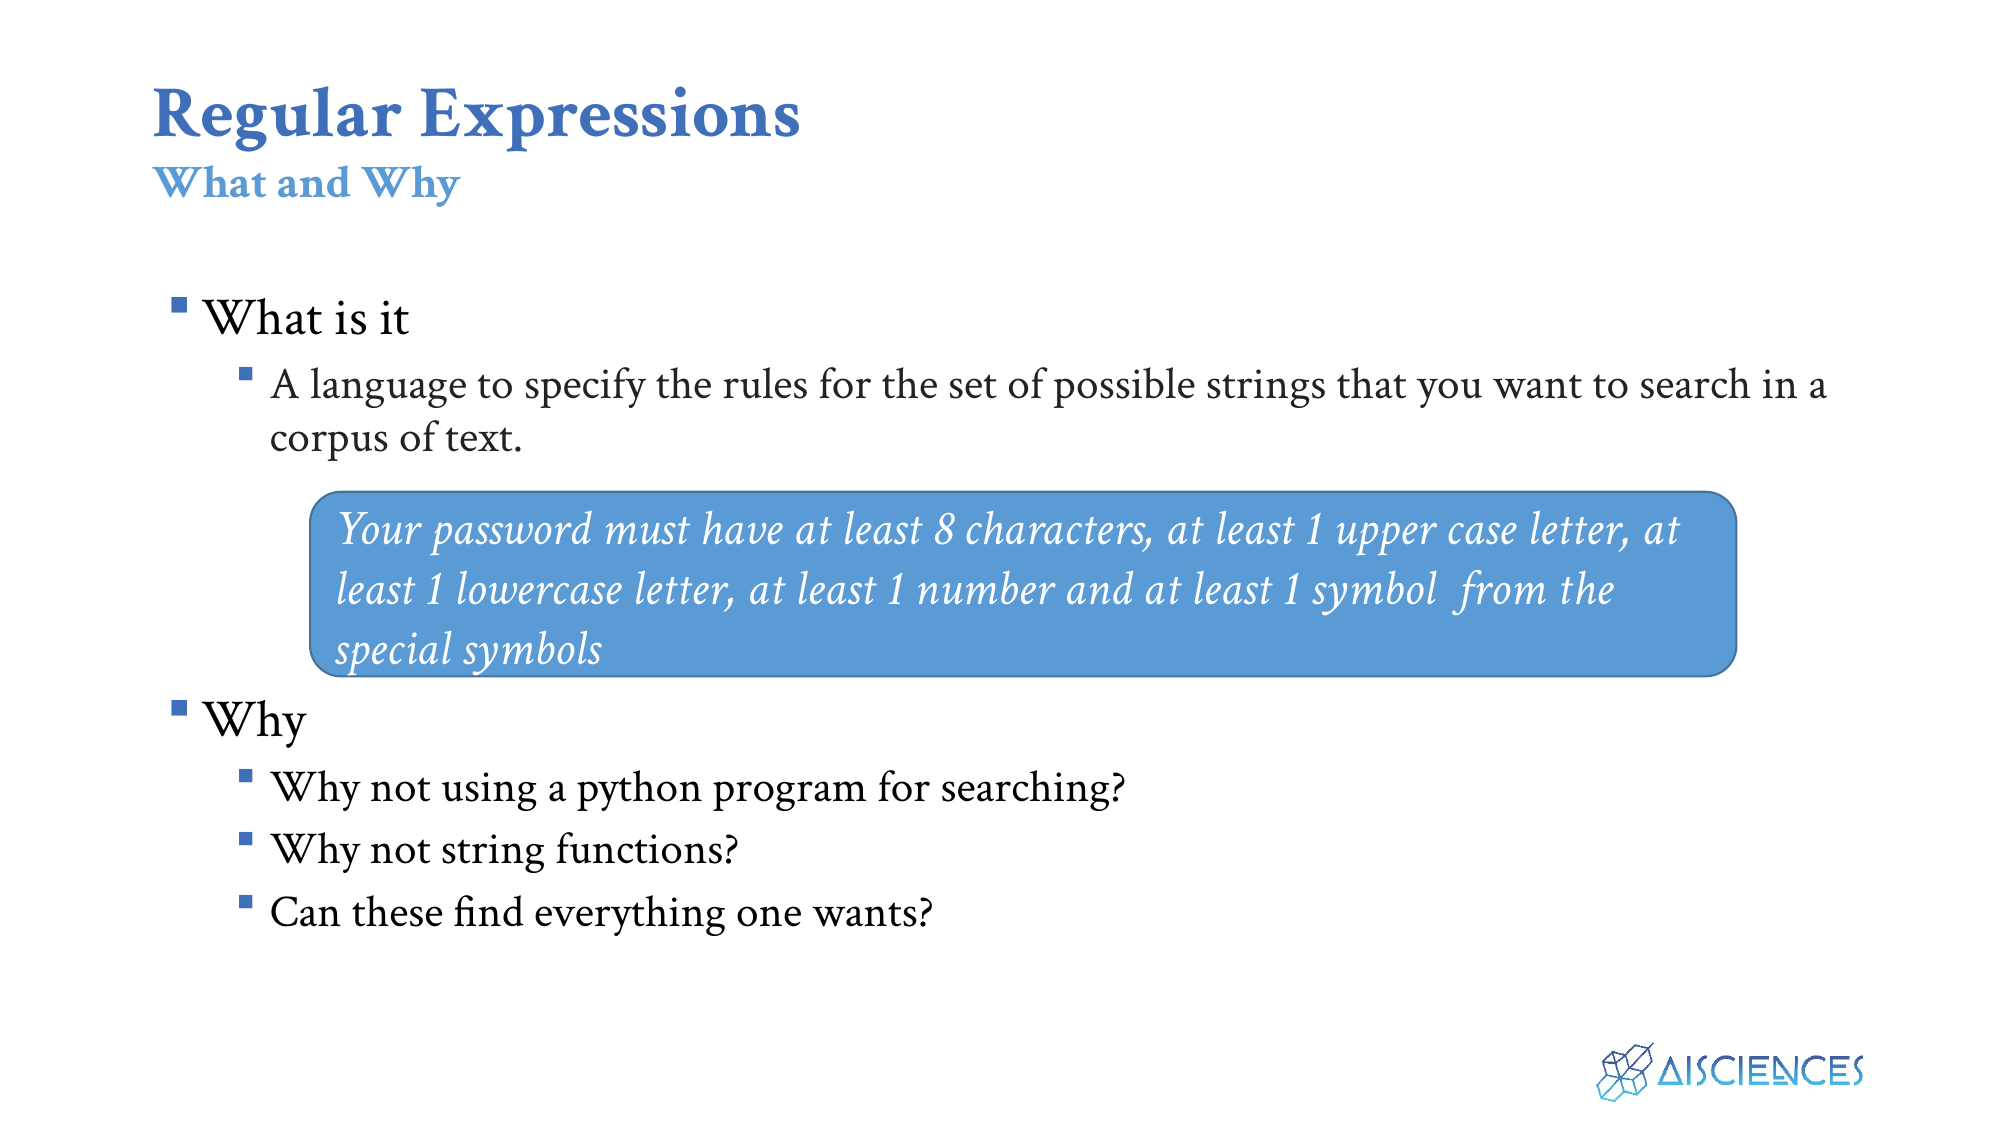

# Regular Expressions What and Why
What is it
A language to specify the rules for the set of possible strings that you want to search in a corpus of text.

Why
Why not using a python program for searching?
Why not string functions?
Can these find everything one wants?

Your password must have at least 8 characters, at least 1 upper case letter, at least 1 lowercase letter, at least 1 number and at least 1 symbol  from the special symbols